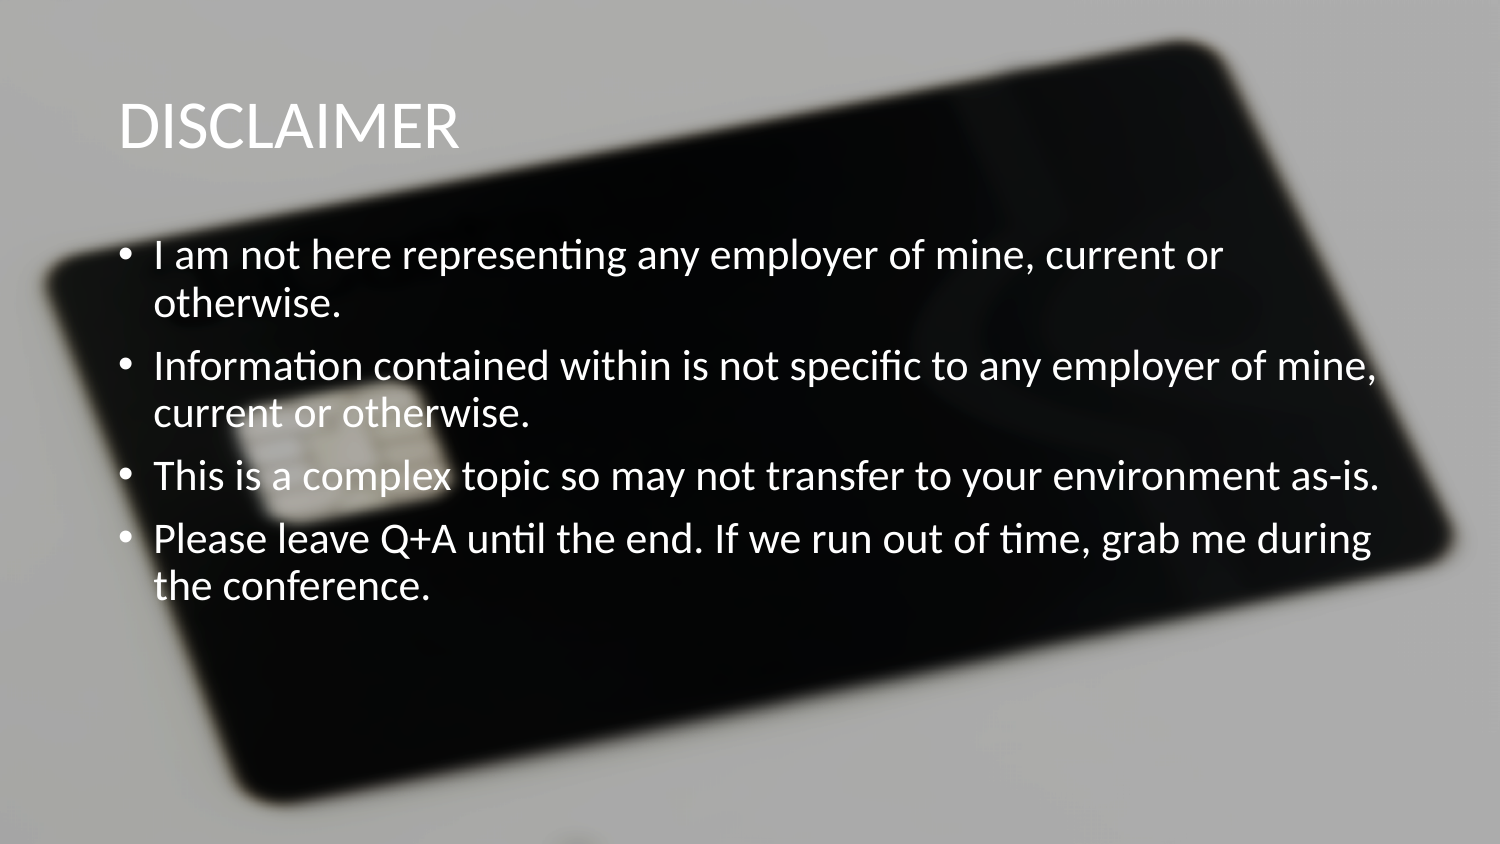

# DISCLAIMER
I am not here representing any employer of mine, current or otherwise.
Information contained within is not specific to any employer of mine, current or otherwise.
This is a complex topic so may not transfer to your environment as-is.
Please leave Q+A until the end. If we run out of time, grab me during the conference.